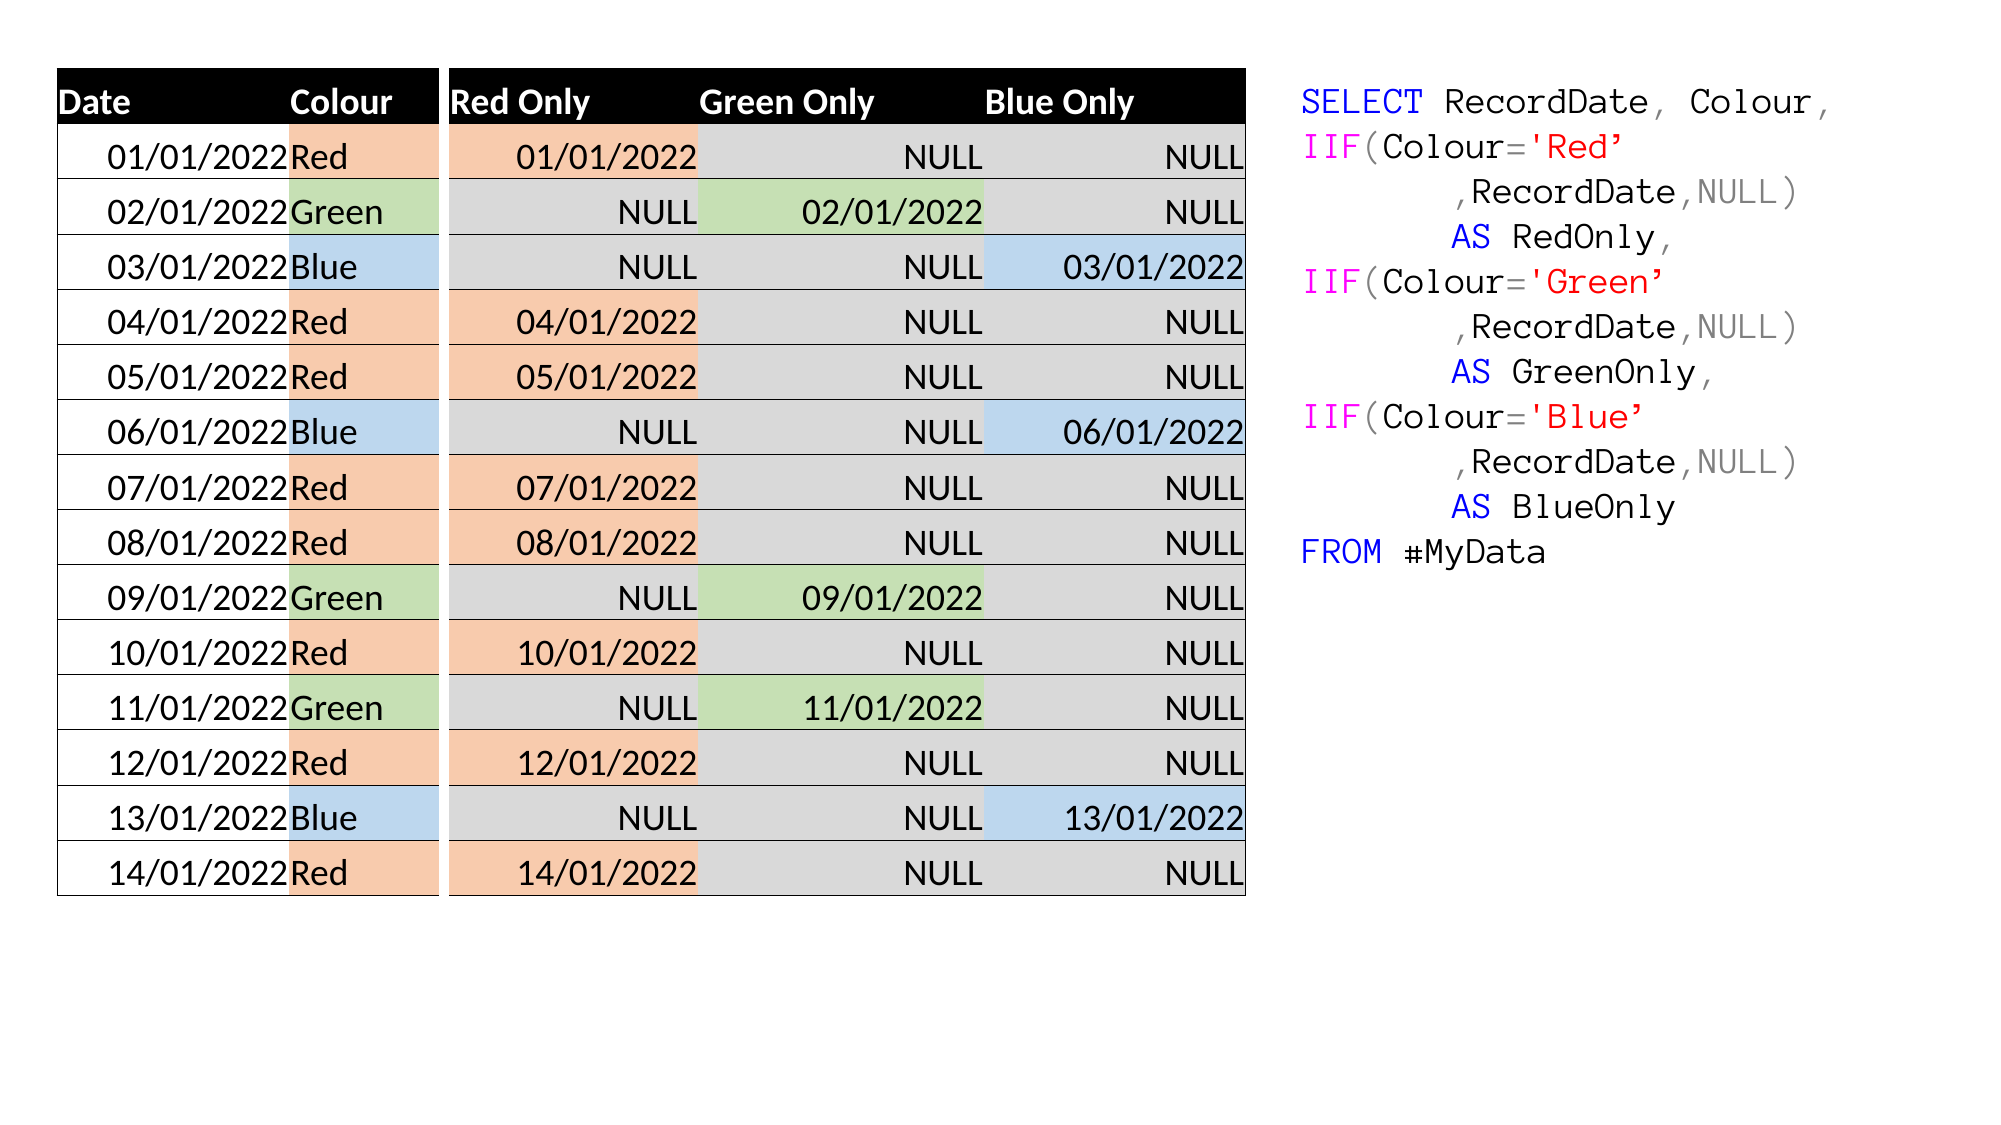

| Date | Colour |
| --- | --- |
| 01/01/2022 | Red |
| 02/01/2022 | Green |
| 03/01/2022 | Blue |
| 04/01/2022 | Red |
| 05/01/2022 | Red |
| 06/01/2022 | Blue |
| 07/01/2022 | Red |
| 08/01/2022 | Red |
| 09/01/2022 | Green |
| 10/01/2022 | Red |
| 11/01/2022 | Green |
| 12/01/2022 | Red |
| 13/01/2022 | Blue |
| 14/01/2022 | Red |
| Red Only | Green Only | Blue Only |
| --- | --- | --- |
| 01/01/2022 | NULL | NULL |
| NULL | 02/01/2022 | NULL |
| NULL | NULL | 03/01/2022 |
| 04/01/2022 | NULL | NULL |
| 05/01/2022 | NULL | NULL |
| NULL | NULL | 06/01/2022 |
| 07/01/2022 | NULL | NULL |
| 08/01/2022 | NULL | NULL |
| NULL | 09/01/2022 | NULL |
| 10/01/2022 | NULL | NULL |
| NULL | 11/01/2022 | NULL |
| 12/01/2022 | NULL | NULL |
| NULL | NULL | 13/01/2022 |
| 14/01/2022 | NULL | NULL |
SELECT RecordDate, Colour,
IIF(Colour='Red’
	,RecordDate,NULL)
	AS RedOnly,
IIF(Colour='Green’
	,RecordDate,NULL)
	AS GreenOnly,
IIF(Colour='Blue’
	,RecordDate,NULL)
	AS BlueOnly
FROM #MyData